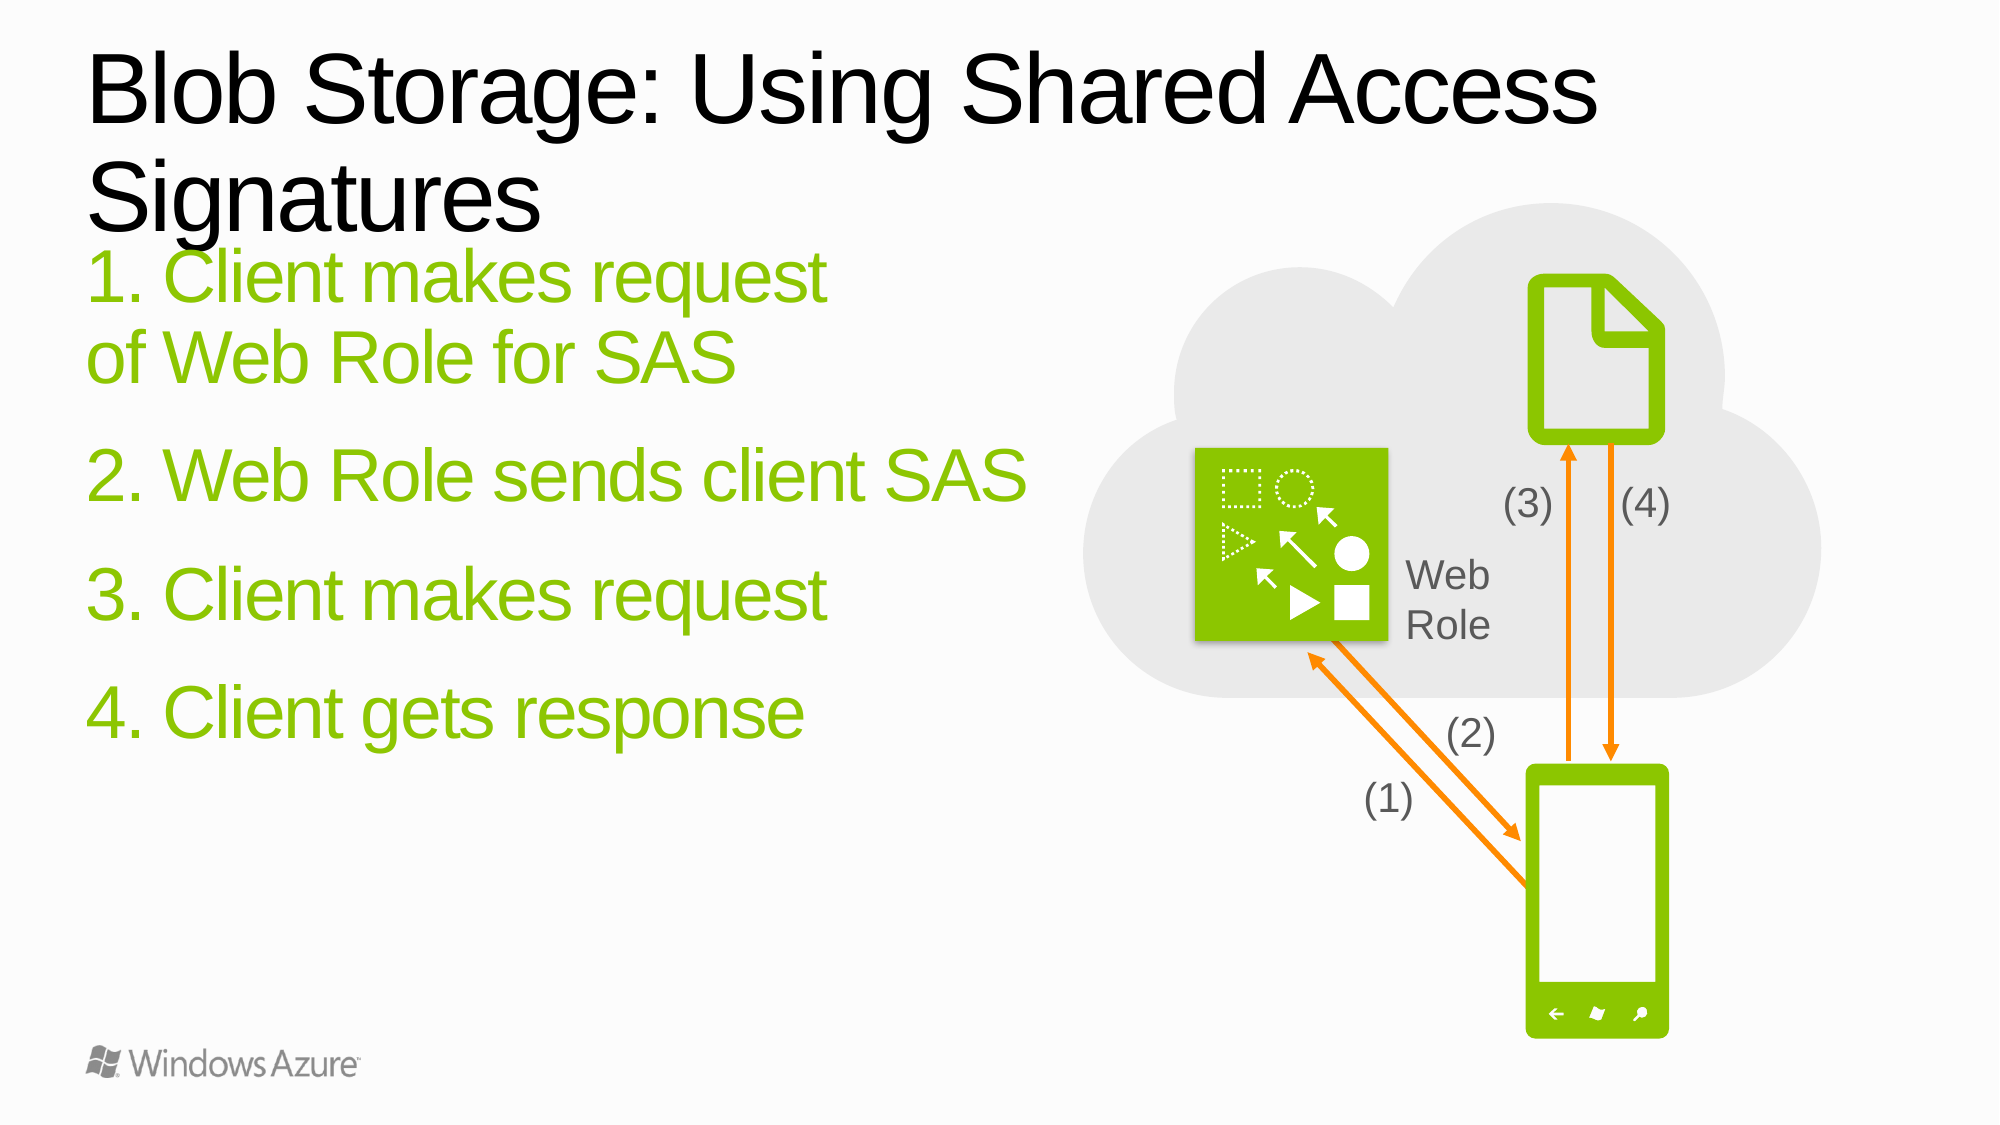

# Blob Storage: Using Shared Access Signatures

1. Client makes request
of Web Role for SAS
2. Web Role sends client SAS
3. Client makes request
4. Client gets response

(3)
(4)
Web
Role
(2)

(1)